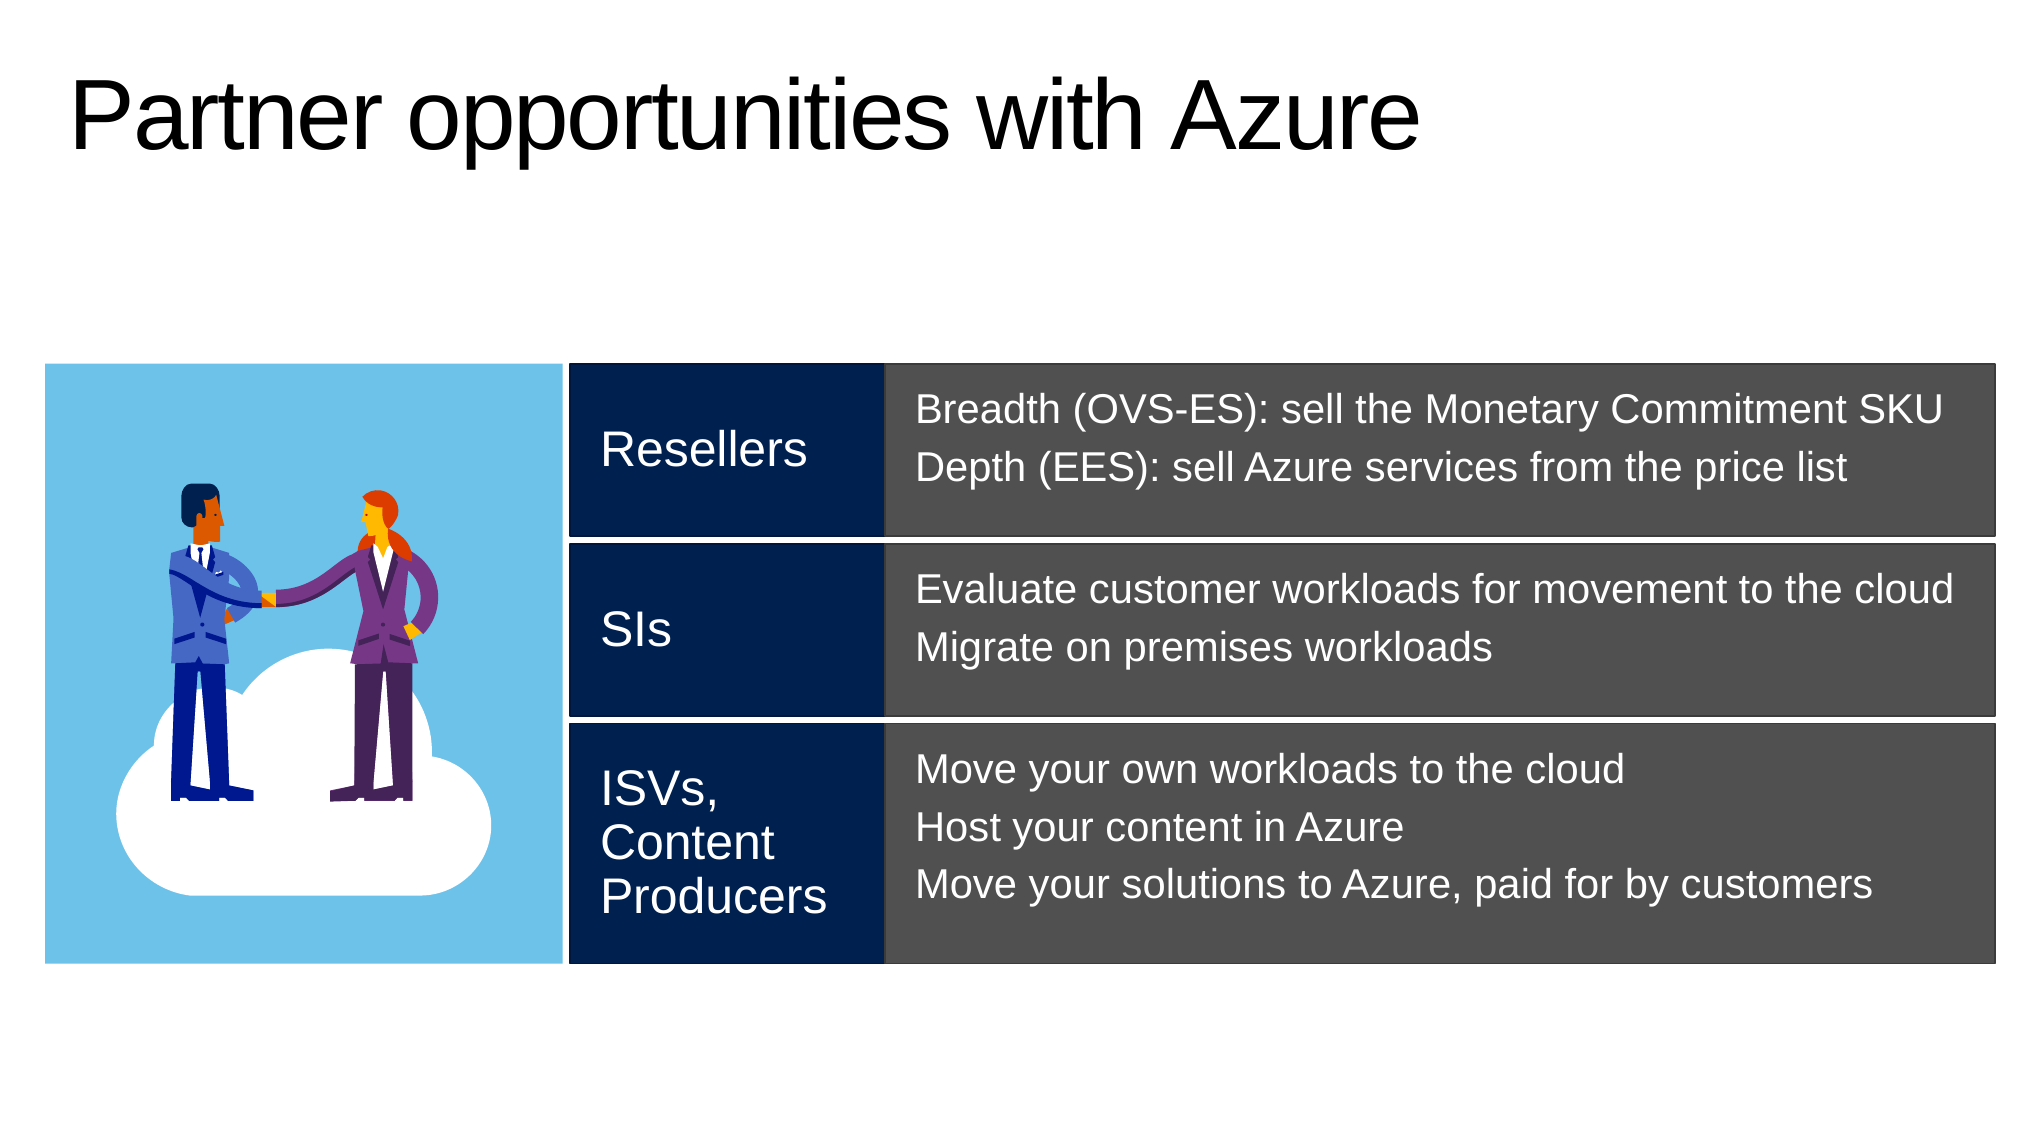

# Partner opportunities with Azure

Resellers
Breadth (OVS-ES): sell the Monetary Commitment SKU
Depth (EES): sell Azure services from the price list

SIs
Evaluate customer workloads for movement to the cloud
Migrate on premises workloads
ISVs, Content Producers
Move your own workloads to the cloud
Host your content in Azure
Move your solutions to Azure, paid for by customers